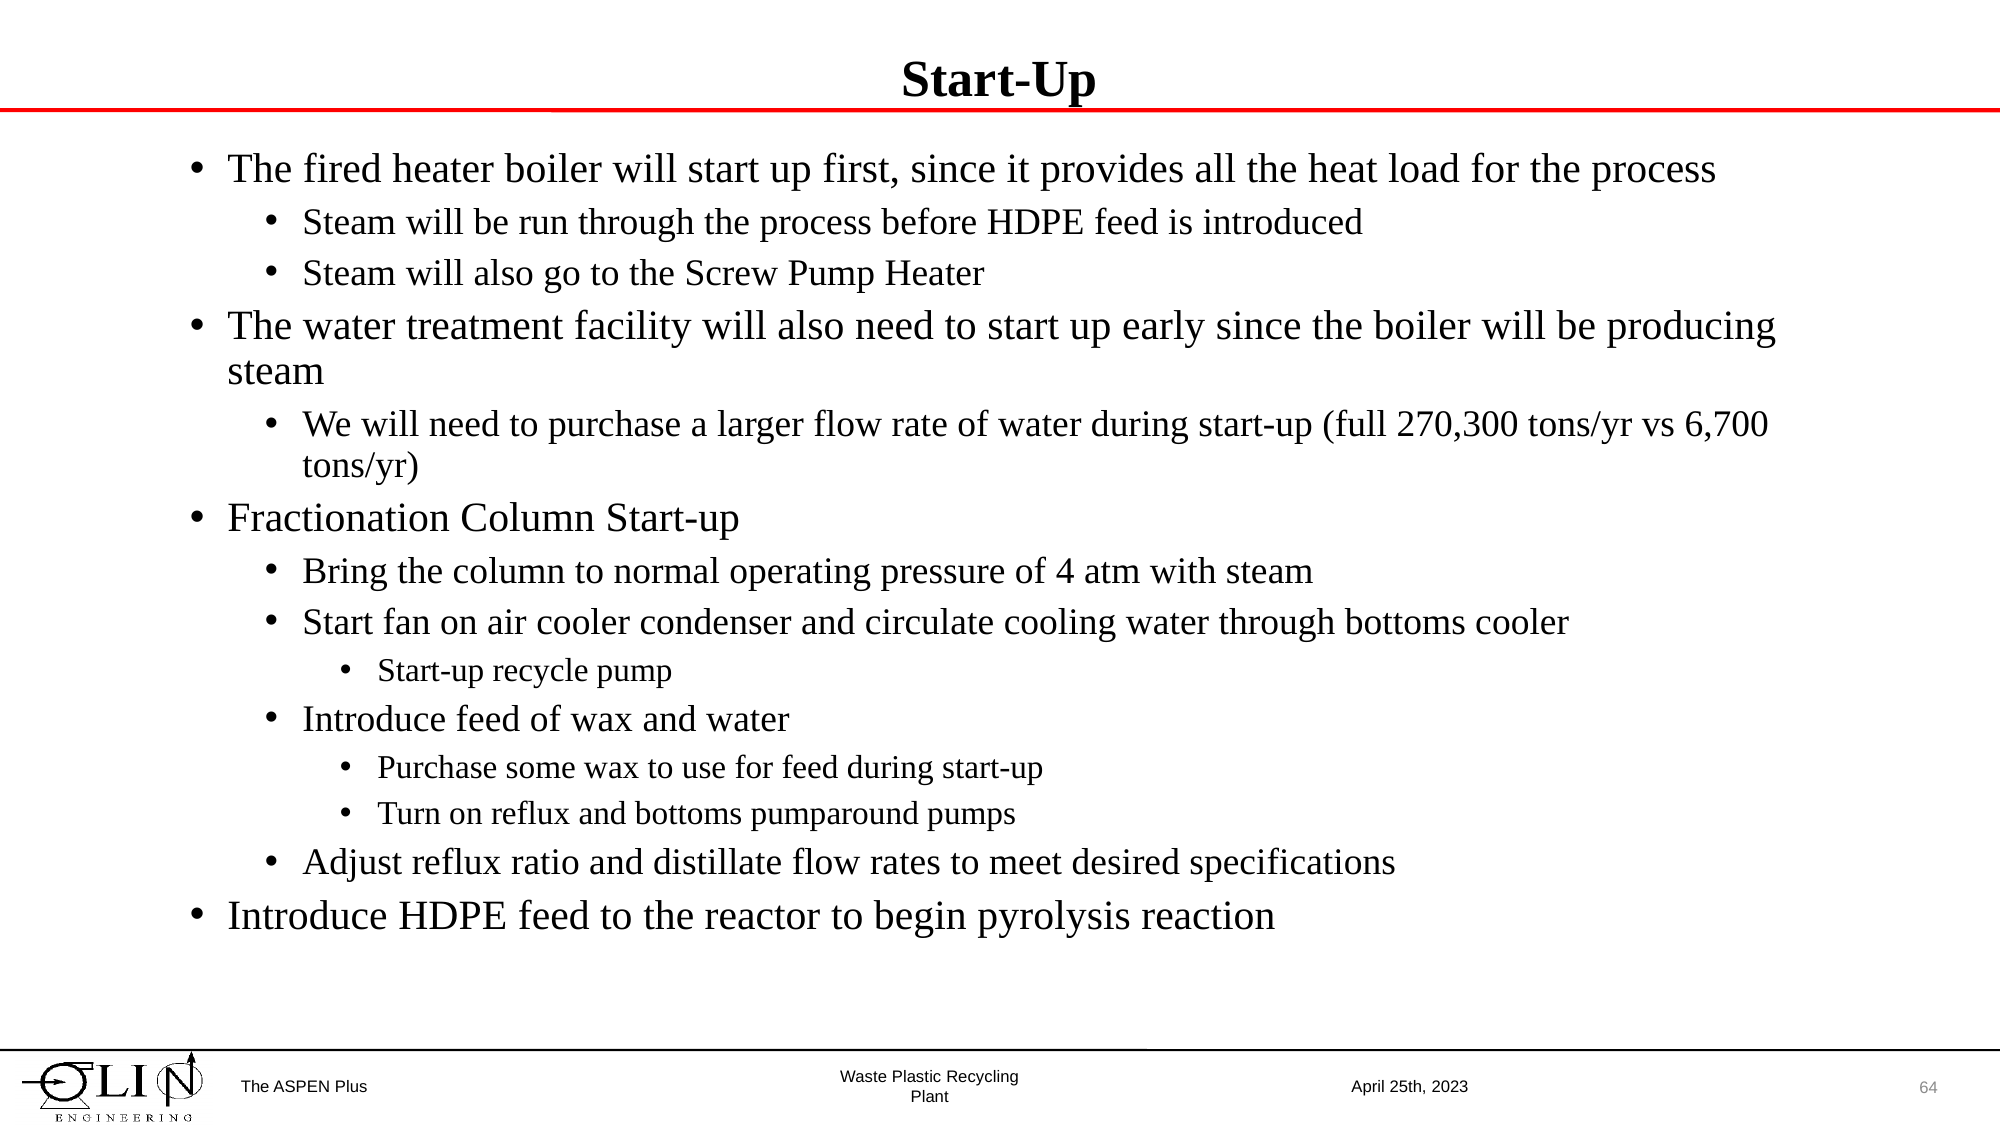

# Start-Up
The fired heater boiler will start up first, since it provides all the heat load for the process
Steam will be run through the process before HDPE feed is introduced
Steam will also go to the Screw Pump Heater
The water treatment facility will also need to start up early since the boiler will be producing steam
We will need to purchase a larger flow rate of water during start-up (full 270,300 tons/yr vs 6,700 tons/yr)
Fractionation Column Start-up
Bring the column to normal operating pressure of 4 atm with steam
Start fan on air cooler condenser and circulate cooling water through bottoms cooler
Start-up recycle pump
Introduce feed of wax and water
Purchase some wax to use for feed during start-up
Turn on reflux and bottoms pumparound pumps
Adjust reflux ratio and distillate flow rates to meet desired specifications
Introduce HDPE feed to the reactor to begin pyrolysis reaction
The ASPEN Plus
April 25th, 2023
64